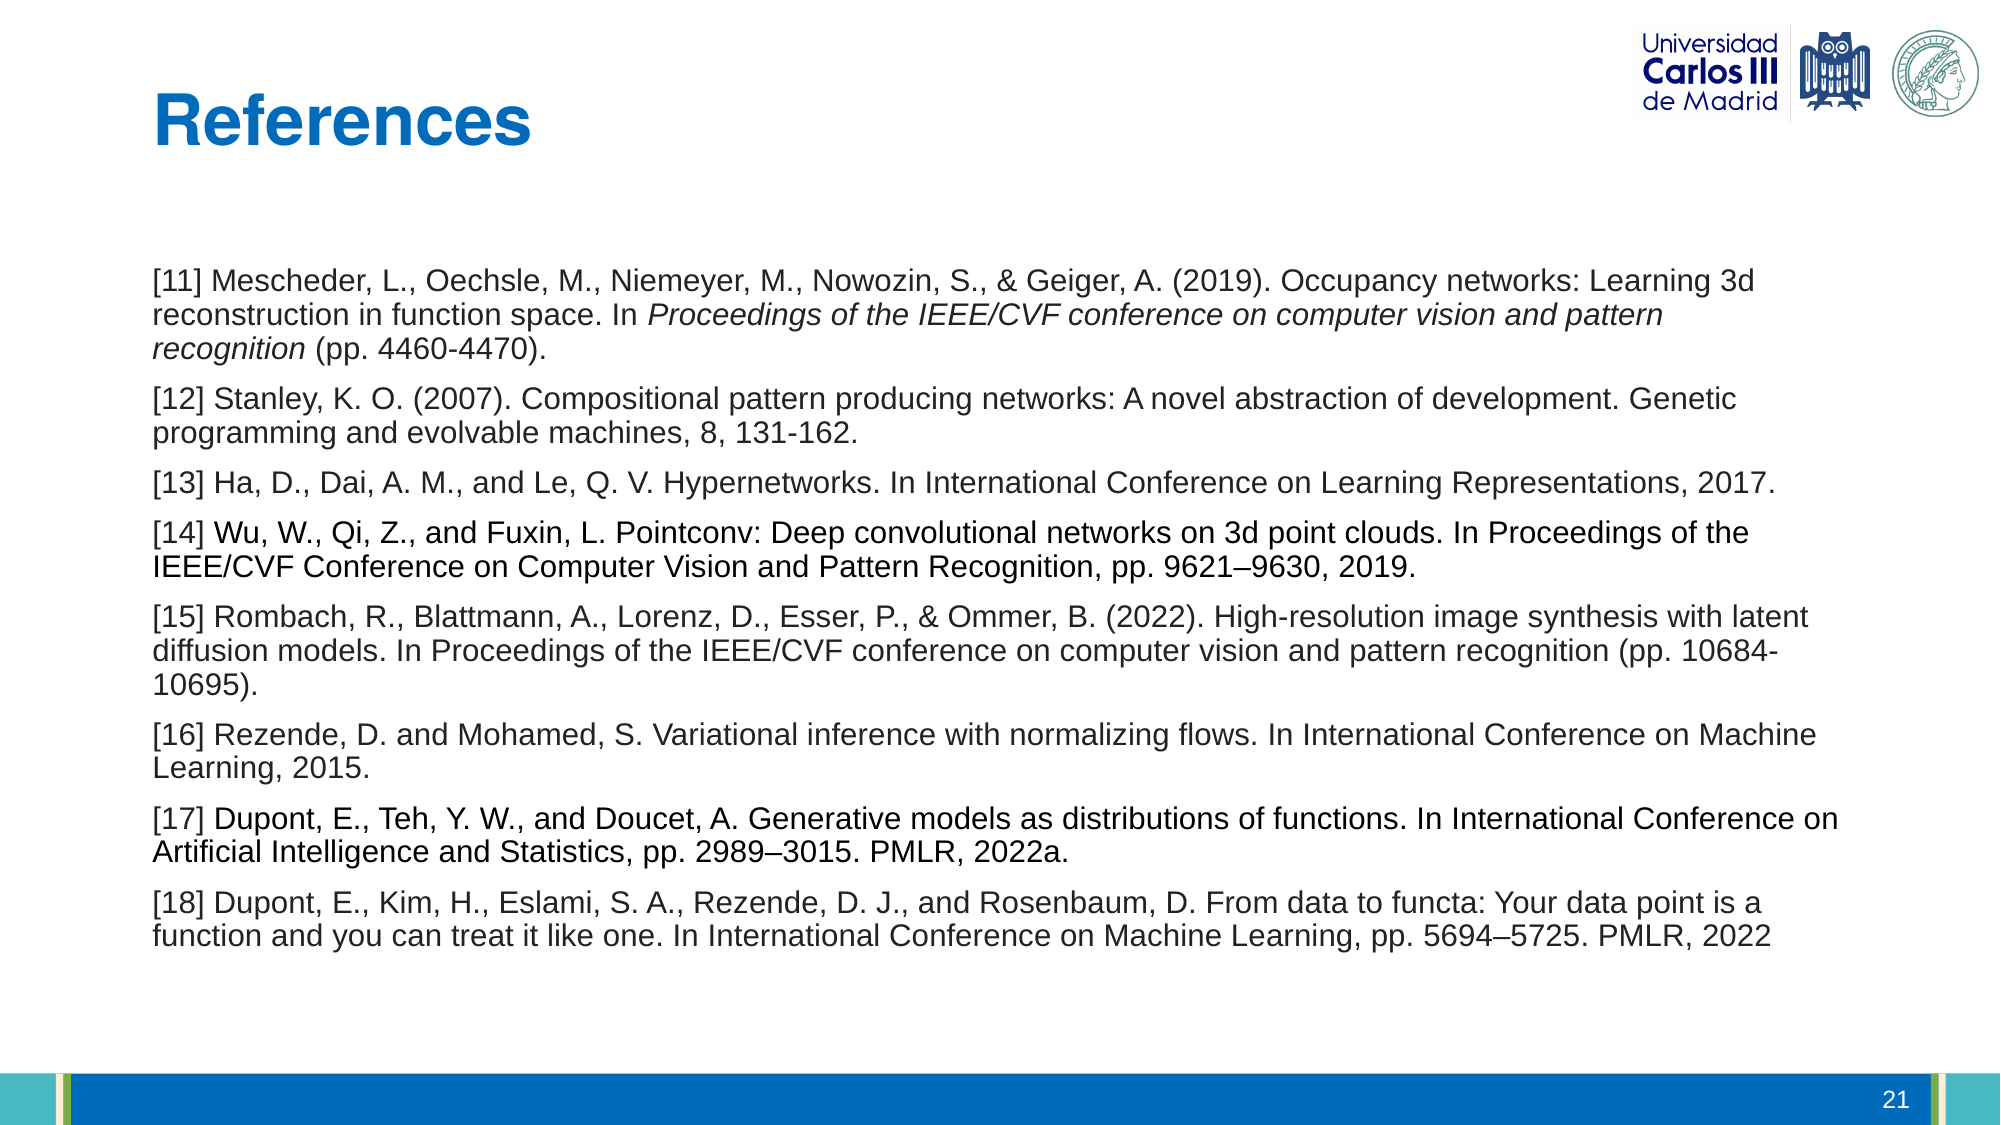

# References
[11] Mescheder, L., Oechsle, M., Niemeyer, M., Nowozin, S., & Geiger, A. (2019). Occupancy networks: Learning 3d reconstruction in function space. In Proceedings of the IEEE/CVF conference on computer vision and pattern recognition (pp. 4460-4470).
[12] Stanley, K. O. (2007). Compositional pattern producing networks: A novel abstraction of development. Genetic programming and evolvable machines, 8, 131-162.
[13] Ha, D., Dai, A. M., and Le, Q. V. Hypernetworks. In International Conference on Learning Representations, 2017.
[14] Wu, W., Qi, Z., and Fuxin, L. Pointconv: Deep convolutional networks on 3d point clouds. In Proceedings of the IEEE/CVF Conference on Computer Vision and Pattern Recognition, pp. 9621–9630, 2019.
[15] Rombach, R., Blattmann, A., Lorenz, D., Esser, P., & Ommer, B. (2022). High-resolution image synthesis with latent diffusion models. In Proceedings of the IEEE/CVF conference on computer vision and pattern recognition (pp. 10684-10695).
[16] Rezende, D. and Mohamed, S. Variational inference with normalizing flows. In International Conference on Machine Learning, 2015.
[17] Dupont, E., Teh, Y. W., and Doucet, A. Generative models as distributions of functions. In International Conference on Artificial Intelligence and Statistics, pp. 2989–3015. PMLR, 2022a.
[18] Dupont, E., Kim, H., Eslami, S. A., Rezende, D. J., and Rosenbaum, D. From data to functa: Your data point is a function and you can treat it like one. In International Conference on Machine Learning, pp. 5694–5725. PMLR, 2022
21